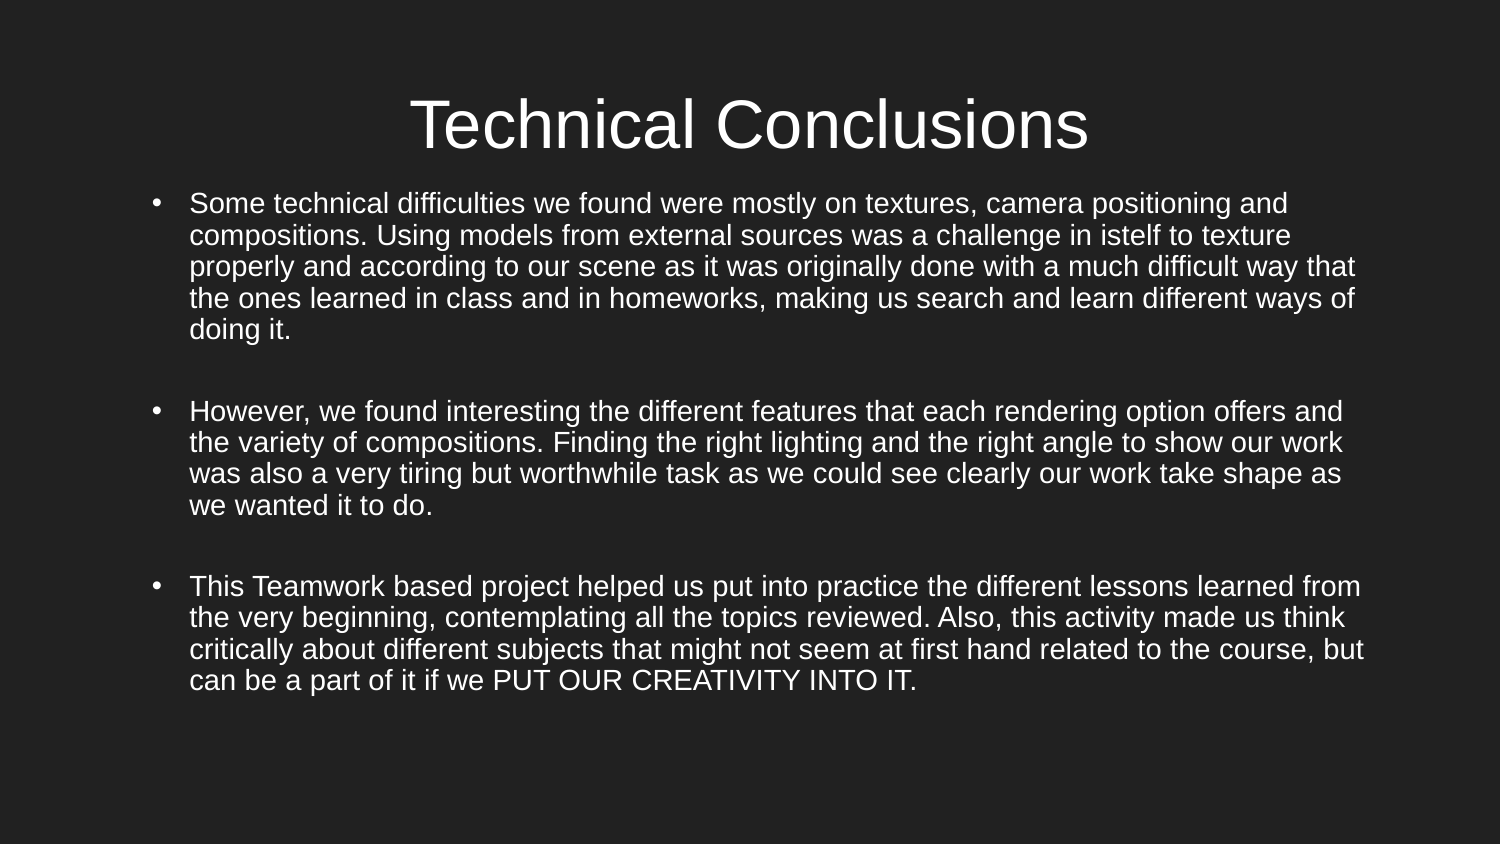

# Technical Conclusions
Some technical difficulties we found were mostly on textures, camera positioning and compositions. Using models from external sources was a challenge in istelf to texture properly and according to our scene as it was originally done with a much difficult way that the ones learned in class and in homeworks, making us search and learn different ways of doing it.
However, we found interesting the different features that each rendering option offers and the variety of compositions. Finding the right lighting and the right angle to show our work was also a very tiring but worthwhile task as we could see clearly our work take shape as we wanted it to do.
This Teamwork based project helped us put into practice the different lessons learned from the very beginning, contemplating all the topics reviewed. Also, this activity made us think critically about different subjects that might not seem at first hand related to the course, but can be a part of it if we PUT OUR CREATIVITY INTO IT.